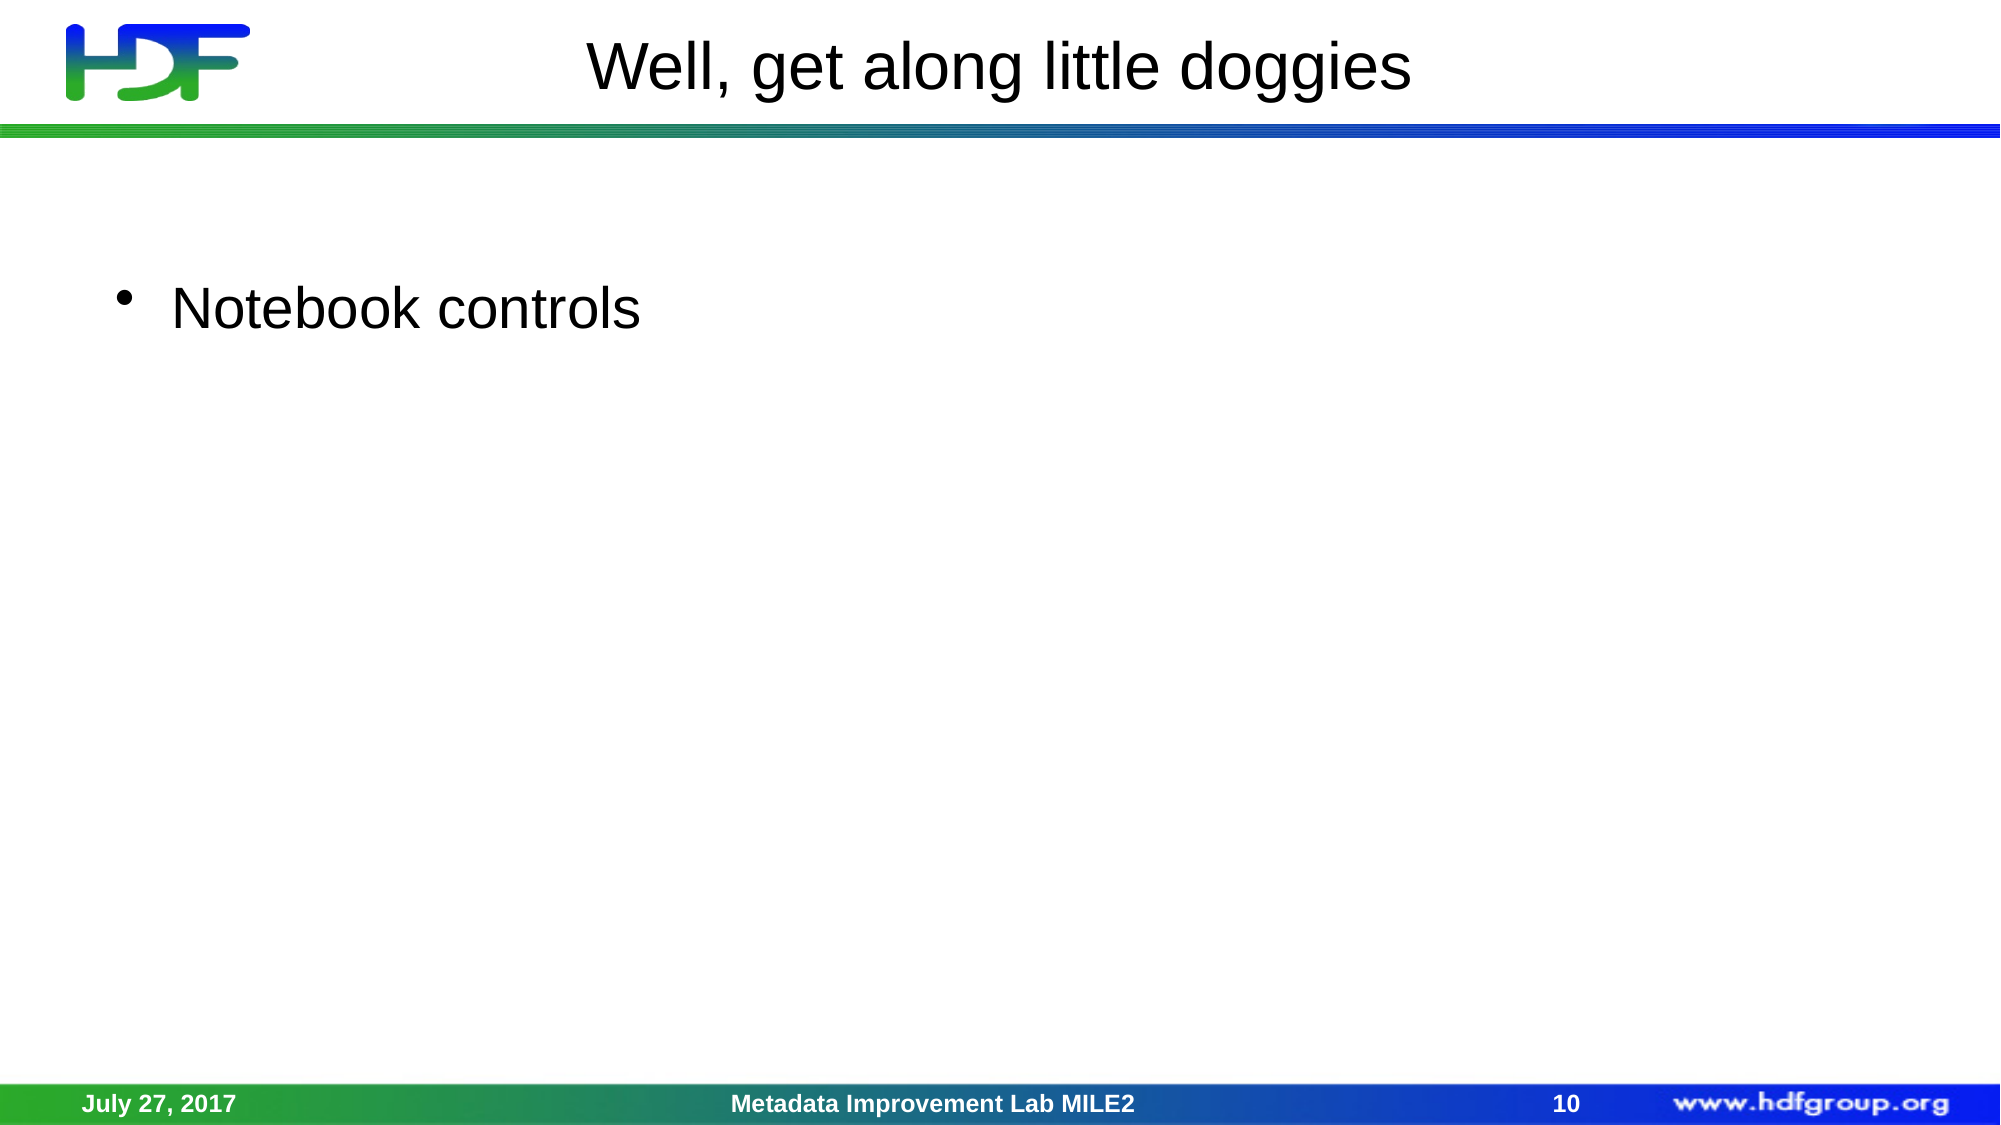

# Well, get along little doggies
Notebook controls
July 27, 2017
Metadata Improvement Lab MILE2
10